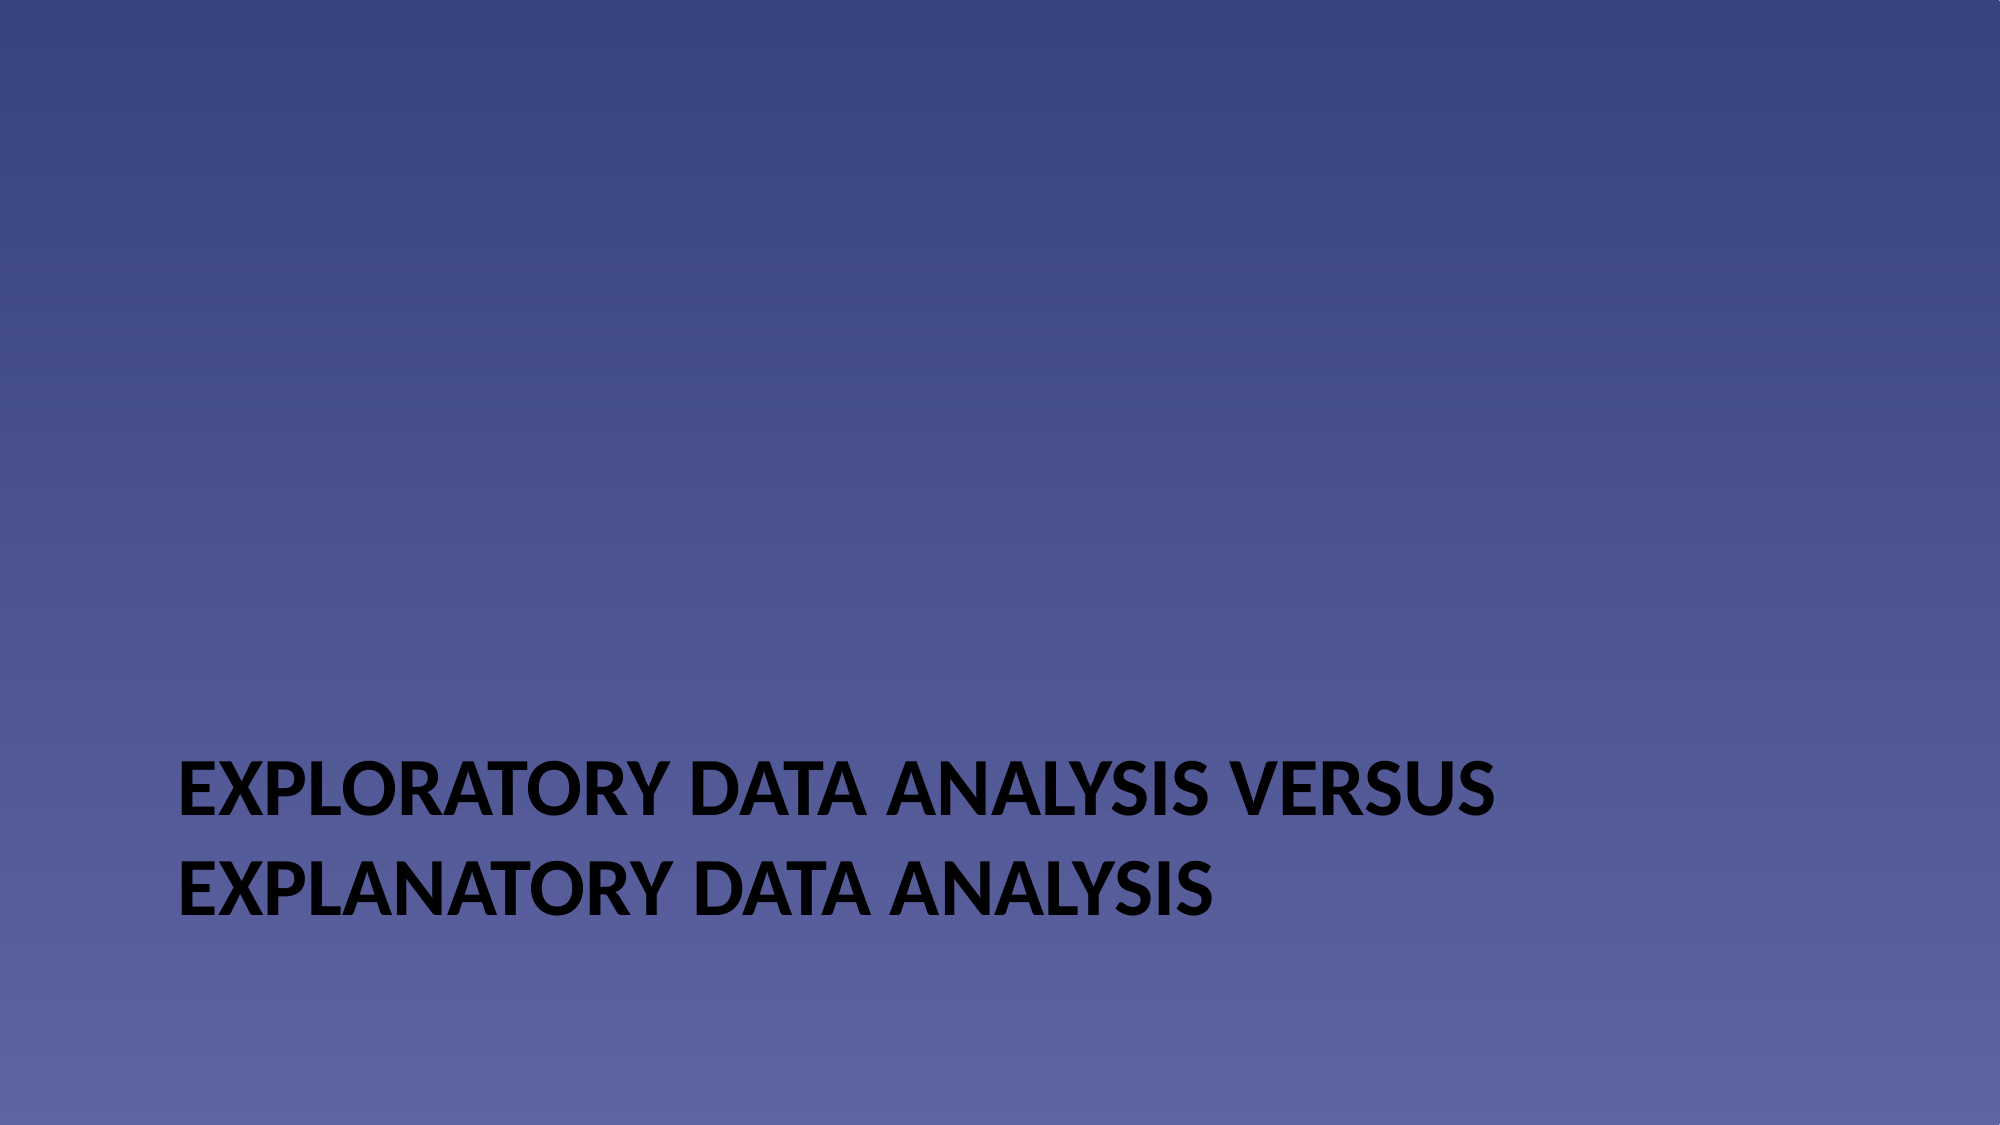

# Exploratory data analysis versus explanatory data analysis